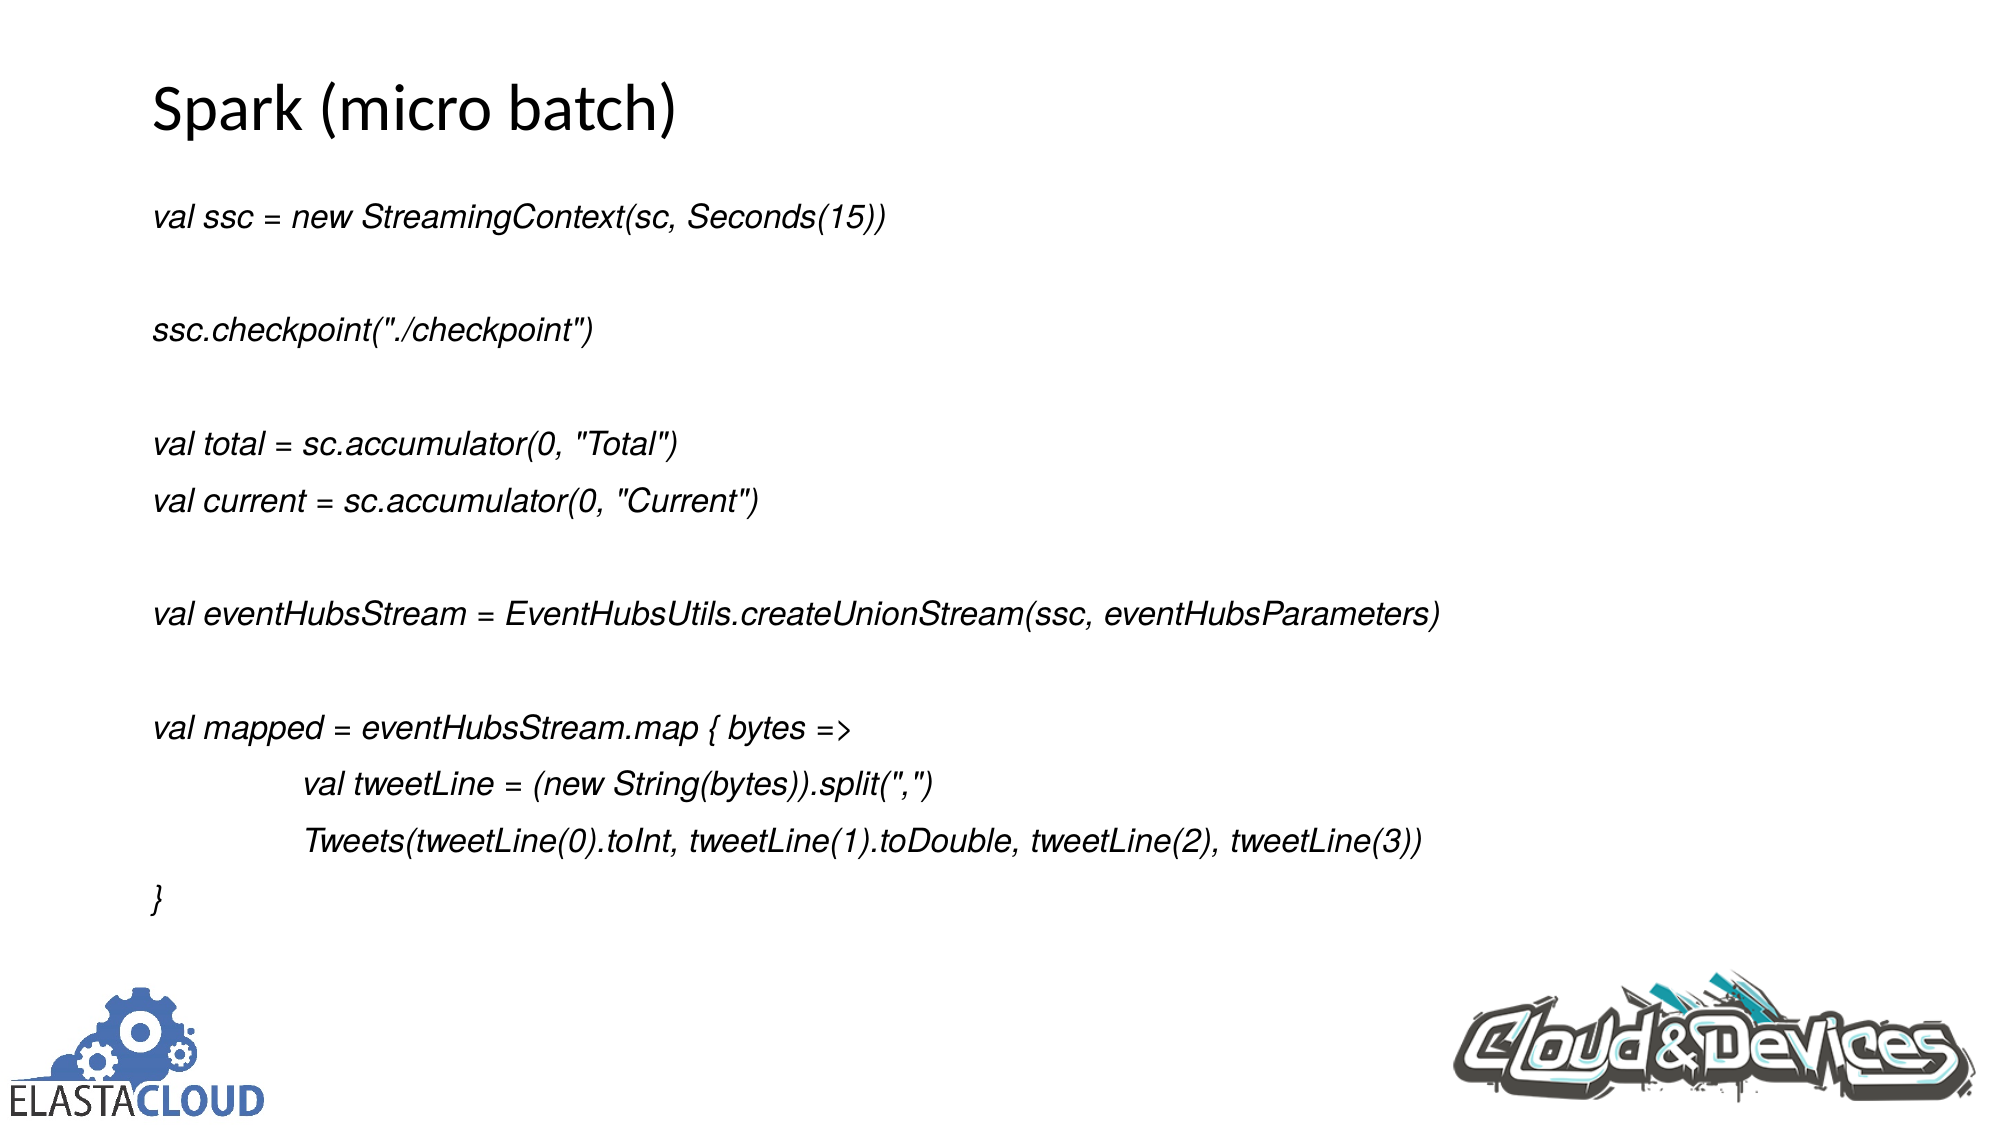

# Spark (micro batch)
val ssc = new StreamingContext(sc, Seconds(15))

ssc.checkpoint("./checkpoint")

val total = sc.accumulator(0, "Total")
val current = sc.accumulator(0, "Current")

val eventHubsStream = EventHubsUtils.createUnionStream(ssc, eventHubsParameters)

val mapped = eventHubsStream.map { bytes =>
	val tweetLine = (new String(bytes)).split(",")
	Tweets(tweetLine(0).toInt, tweetLine(1).toDouble, tweetLine(2), tweetLine(3))
}